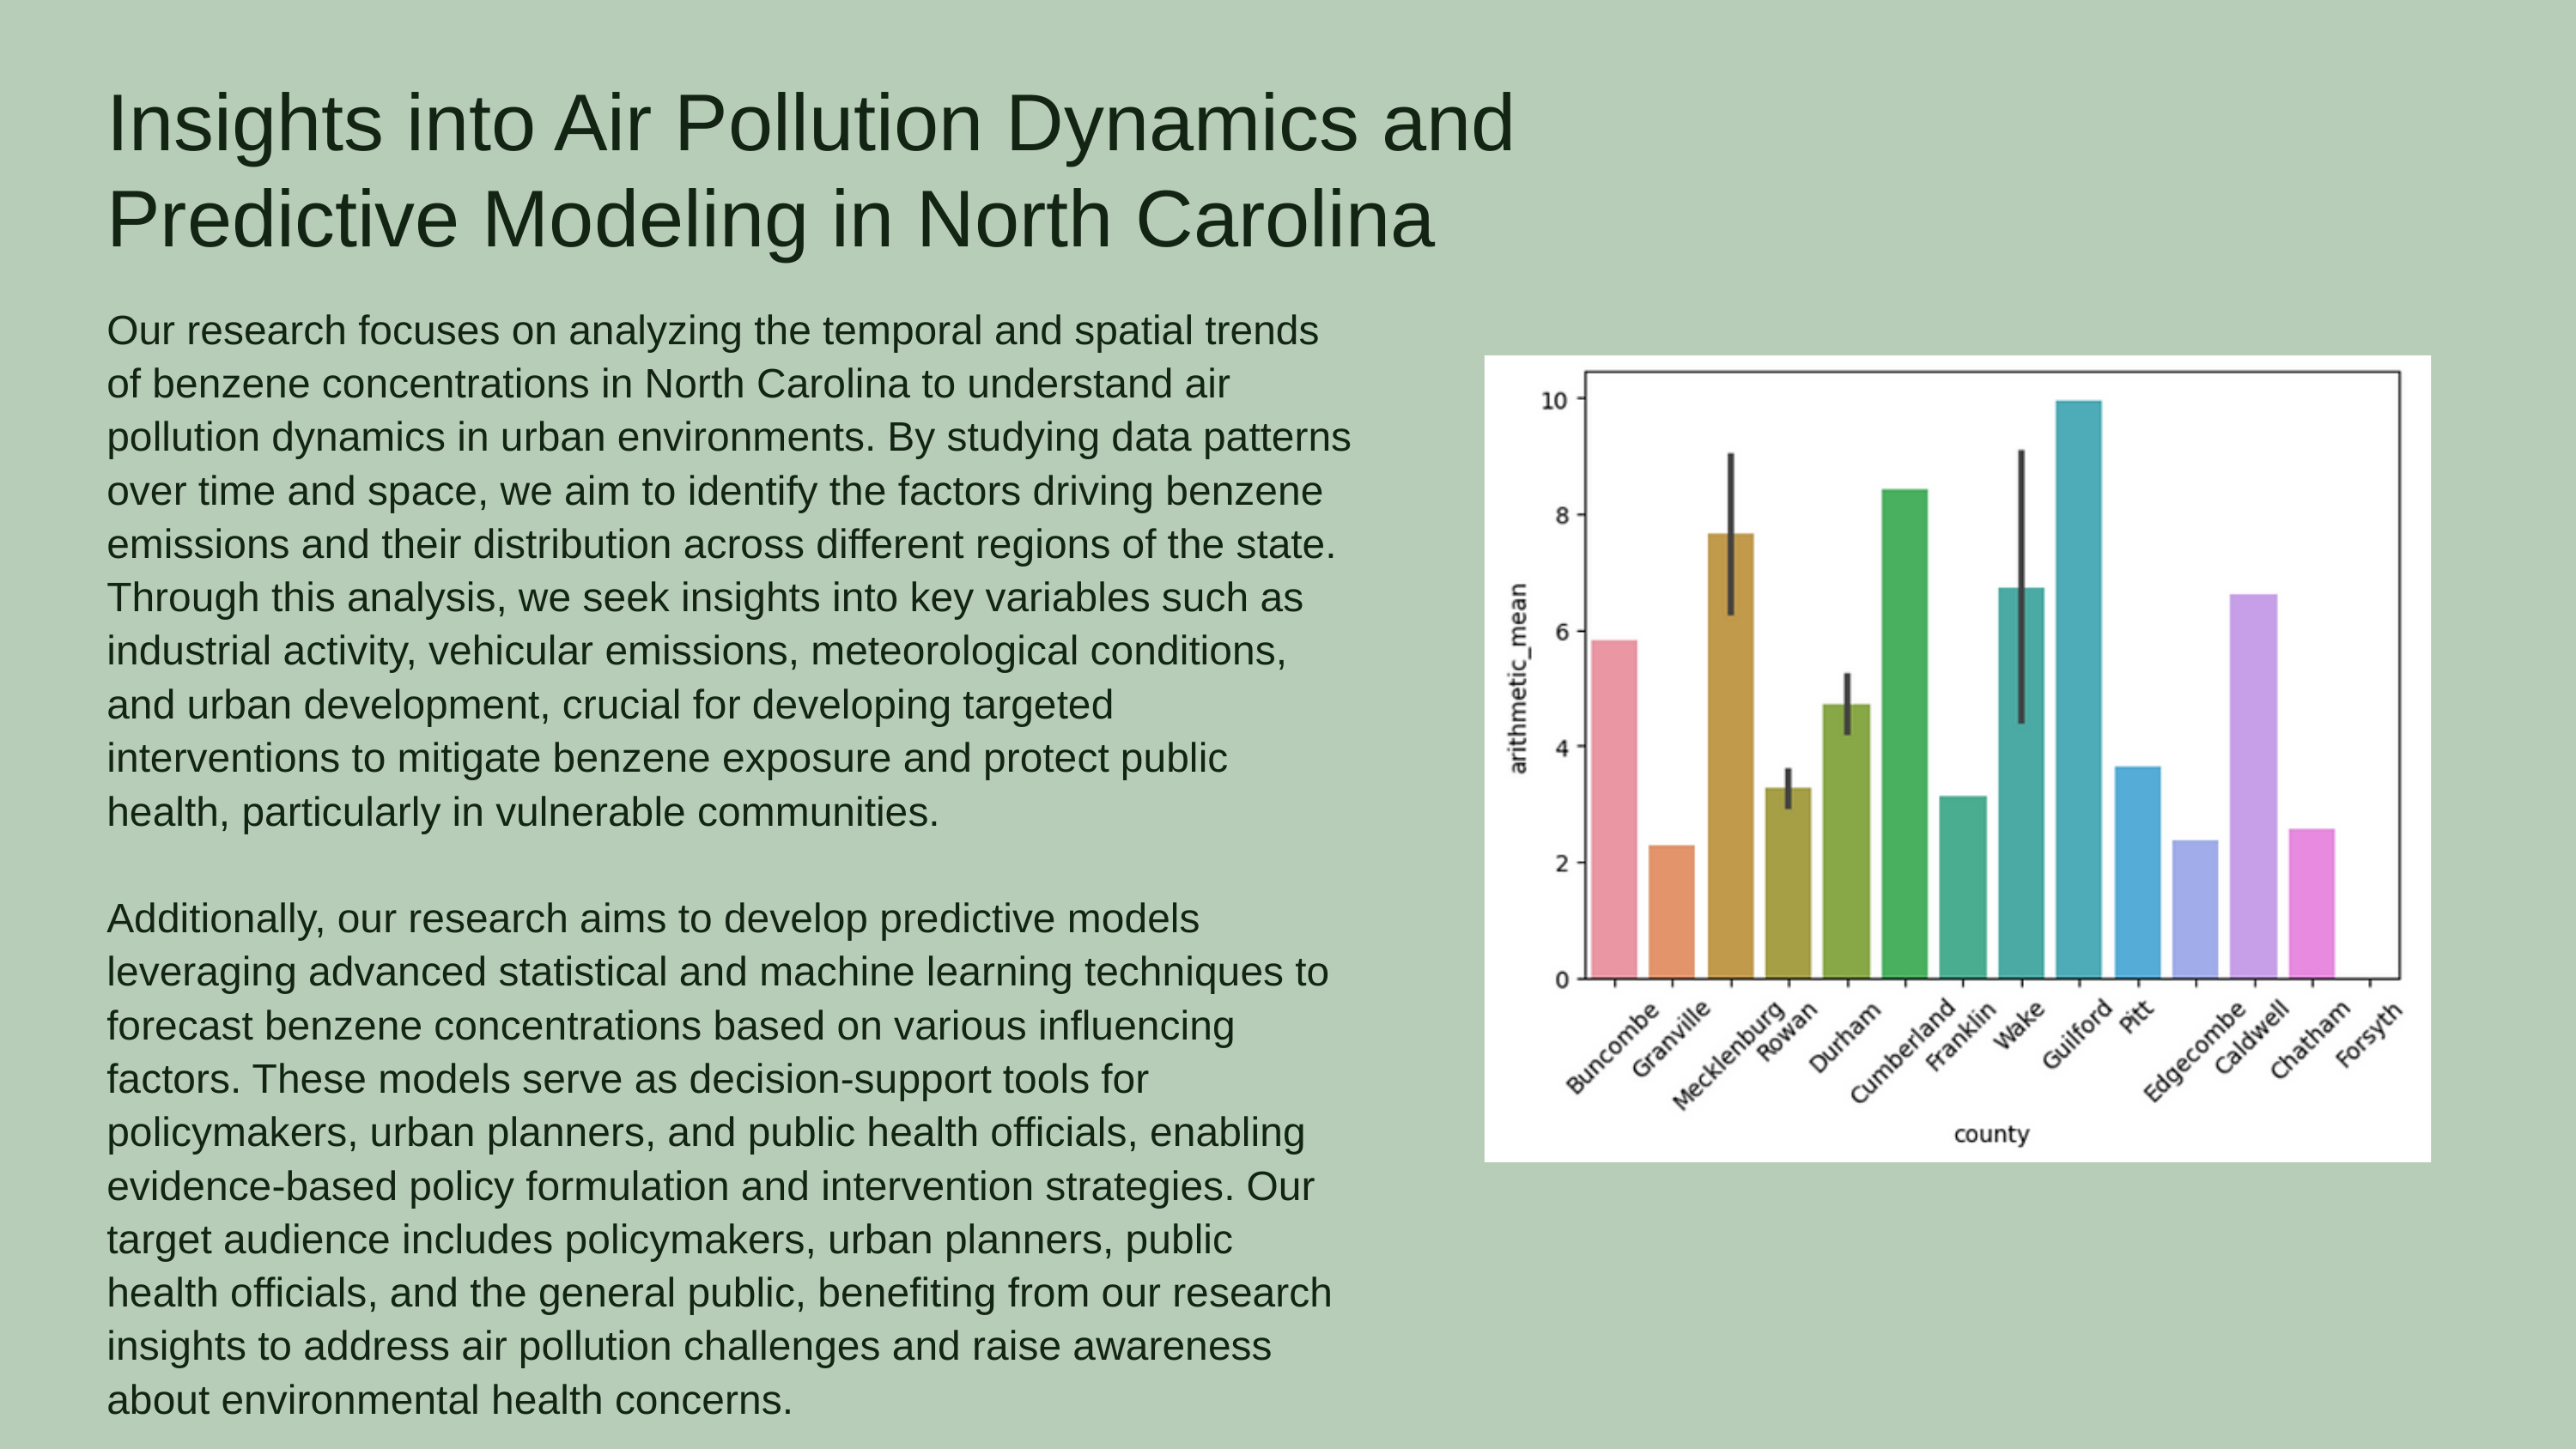

Insights into Air Pollution Dynamics and Predictive Modeling in North Carolina
Our research focuses on analyzing the temporal and spatial trends of benzene concentrations in North Carolina to understand air pollution dynamics in urban environments. By studying data patterns over time and space, we aim to identify the factors driving benzene emissions and their distribution across different regions of the state. Through this analysis, we seek insights into key variables such as industrial activity, vehicular emissions, meteorological conditions, and urban development, crucial for developing targeted interventions to mitigate benzene exposure and protect public health, particularly in vulnerable communities.

Additionally, our research aims to develop predictive models leveraging advanced statistical and machine learning techniques to forecast benzene concentrations based on various influencing factors. These models serve as decision-support tools for policymakers, urban planners, and public health officials, enabling evidence-based policy formulation and intervention strategies. Our target audience includes policymakers, urban planners, public health officials, and the general public, benefiting from our research insights to address air pollution challenges and raise awareness about environmental health concerns.